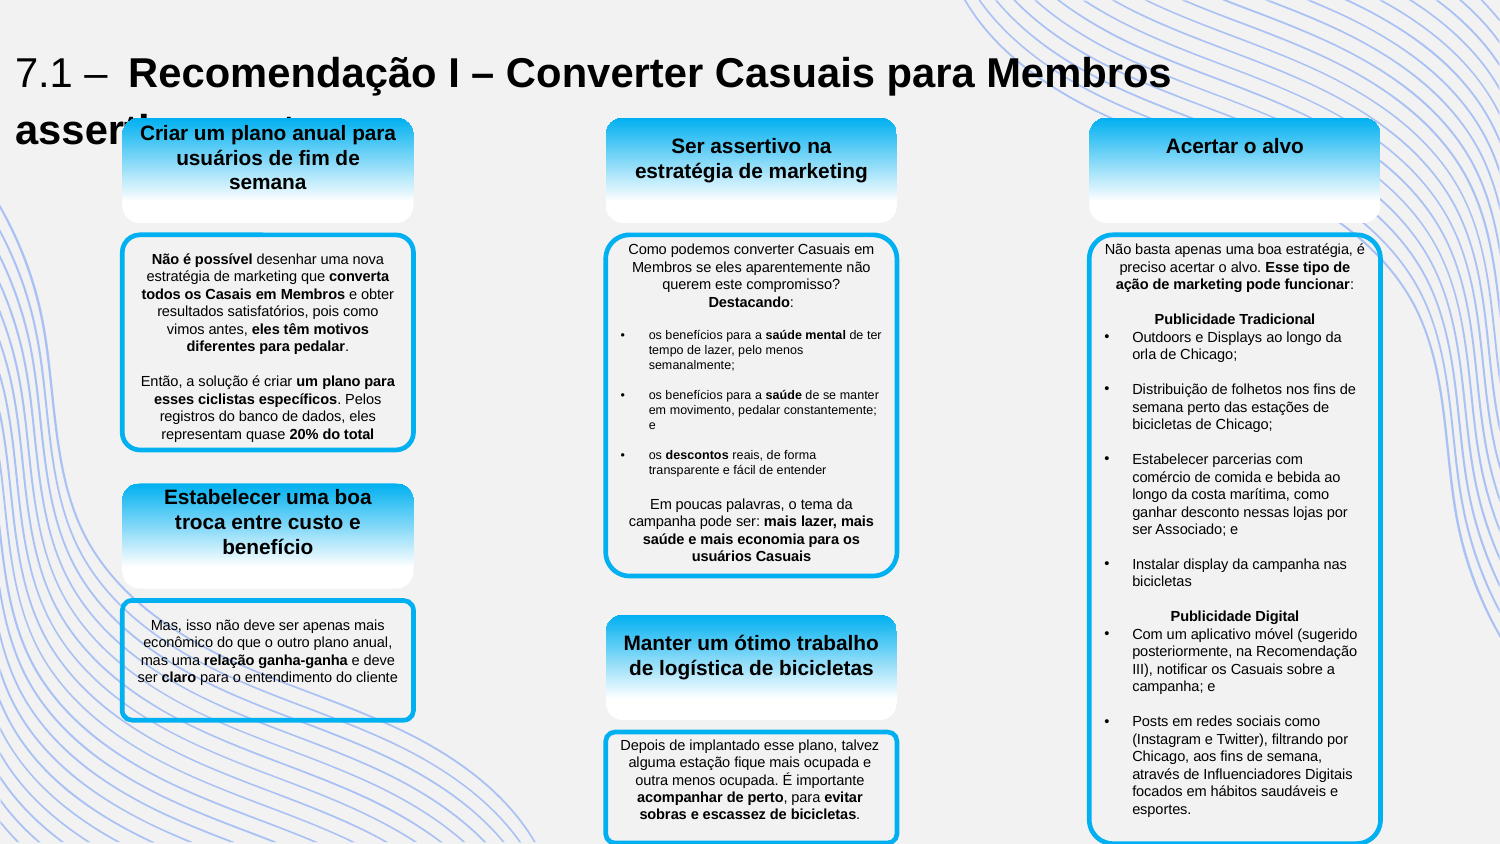

# 7.1 – Recomendação I – Converter Casuais para Membros assertivamente
Criar um plano anual para usuários de fim de semana

Ser assertivo na estratégia de marketing
Acertar o alvo
Como podemos converter Casuais em Membros se eles aparentemente não querem este compromisso? Destacando:

os benefícios para a saúde mental de ter tempo de lazer, pelo menos semanalmente;

os benefícios para a saúde de se manter em movimento, pedalar constantemente; e

os descontos reais, de forma transparente e fácil de entender

Em poucas palavras, o tema da campanha pode ser: mais lazer, mais saúde e mais economia para os usuários Casuais
Não basta apenas uma boa estratégia, é preciso acertar o alvo. Esse tipo de ação de marketing pode funcionar:

Publicidade Tradicional
Outdoors e Displays ao longo da orla de Chicago;

Distribuição de folhetos nos fins de semana perto das estações de bicicletas de Chicago;

Estabelecer parcerias com comércio de comida e bebida ao longo da costa marítima, como ganhar desconto nessas lojas por ser Associado; e

Instalar display da campanha nas bicicletas

Publicidade Digital
Com um aplicativo móvel (sugerido posteriormente, na Recomendação III), notificar os Casuais sobre a campanha; e

Posts em redes sociais como (Instagram e Twitter), filtrando por Chicago, aos fins de semana, através de Influenciadores Digitais focados em hábitos saudáveis e esportes.
Não é possível desenhar uma nova estratégia de marketing que converta todos os Casais em Membros e obter resultados satisfatórios, pois como vimos antes, eles têm motivos diferentes para pedalar.

Então, a solução é criar um plano para esses ciclistas específicos. Pelos registros do banco de dados, eles representam quase 20% do total

Estabelecer uma boa troca entre custo e benefício

Mas, isso não deve ser apenas mais econômico do que o outro plano anual, mas uma relação ganha-ganha e deve ser claro para o entendimento do cliente

Manter um ótimo trabalho de logística de bicicletas
Depois de implantado esse plano, talvez alguma estação fique mais ocupada e outra menos ocupada. É importante acompanhar de perto, para evitar sobras e escassez de bicicletas.